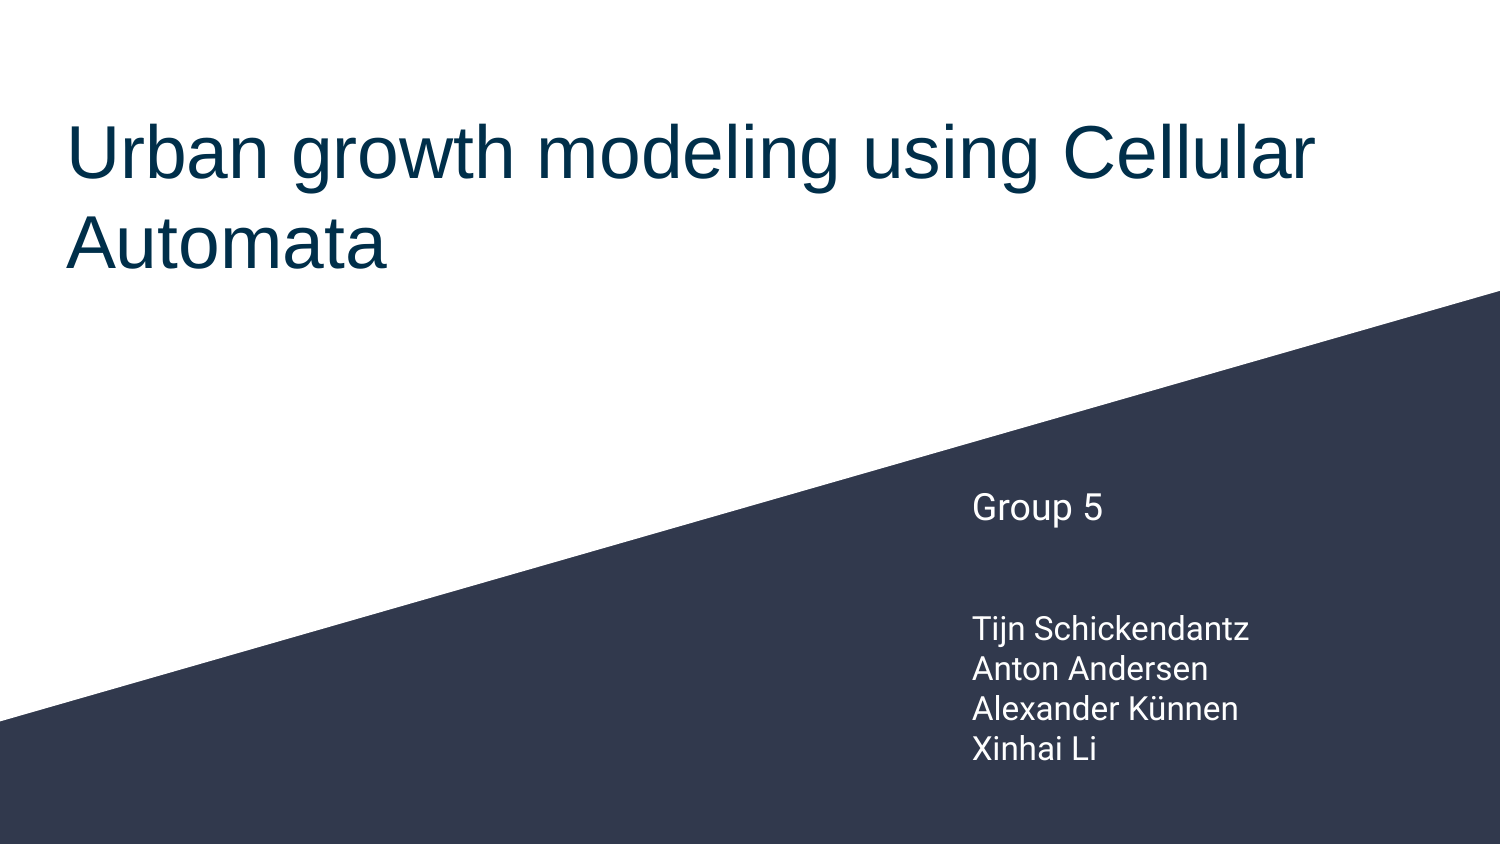

# Urban growth modeling using Cellular Automata
Group 5

Tijn Schickendantz
Anton Andersen
Alexander Künnen
Xinhai Li